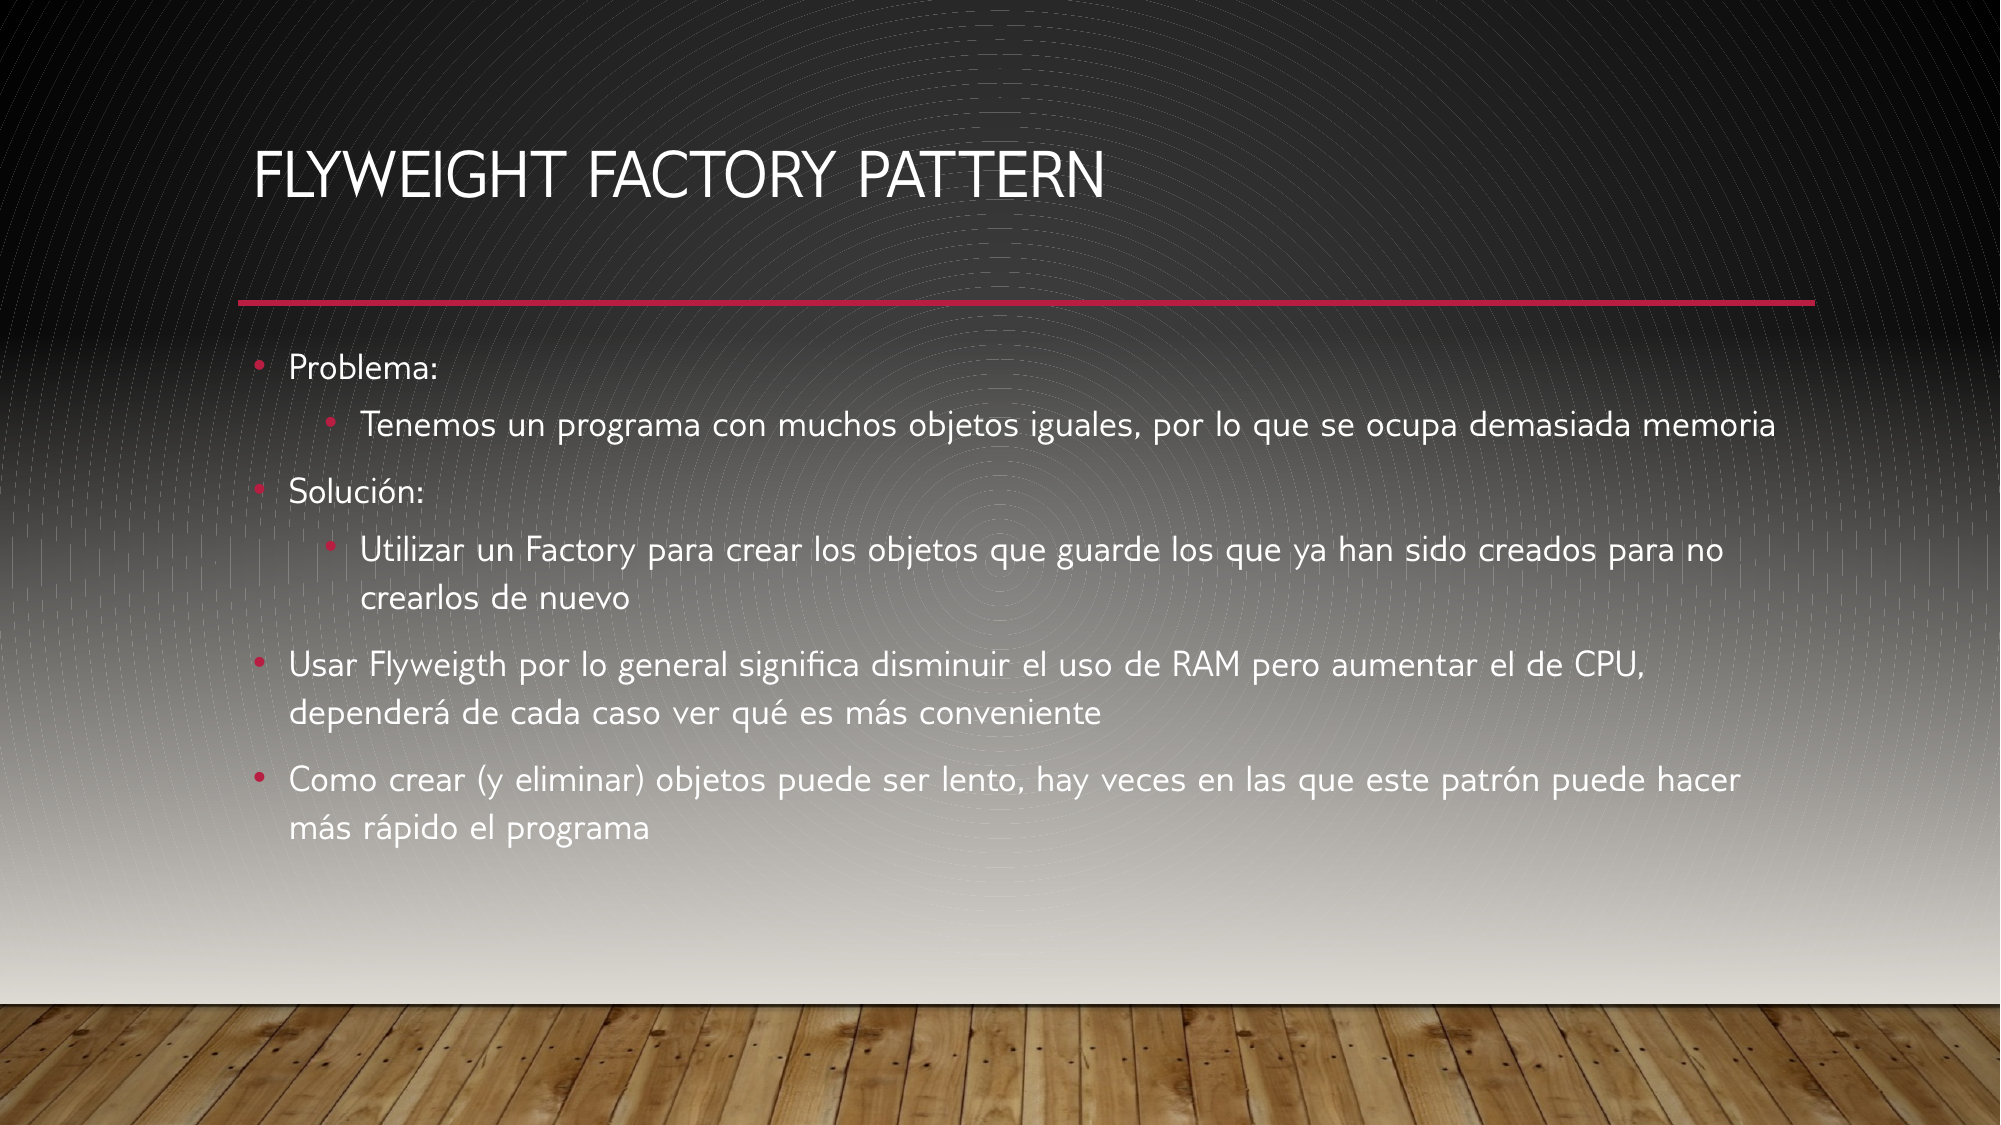

# Flyweight factory pattern
Problema:
Tenemos un programa con muchos objetos iguales, por lo que se ocupa demasiada memoria
Solución:
Utilizar un Factory para crear los objetos que guarde los que ya han sido creados para no crearlos de nuevo
Usar Flyweigth por lo general significa disminuir el uso de RAM pero aumentar el de CPU, dependerá de cada caso ver qué es más conveniente
Como crear (y eliminar) objetos puede ser lento, hay veces en las que este patrón puede hacer más rápido el programa